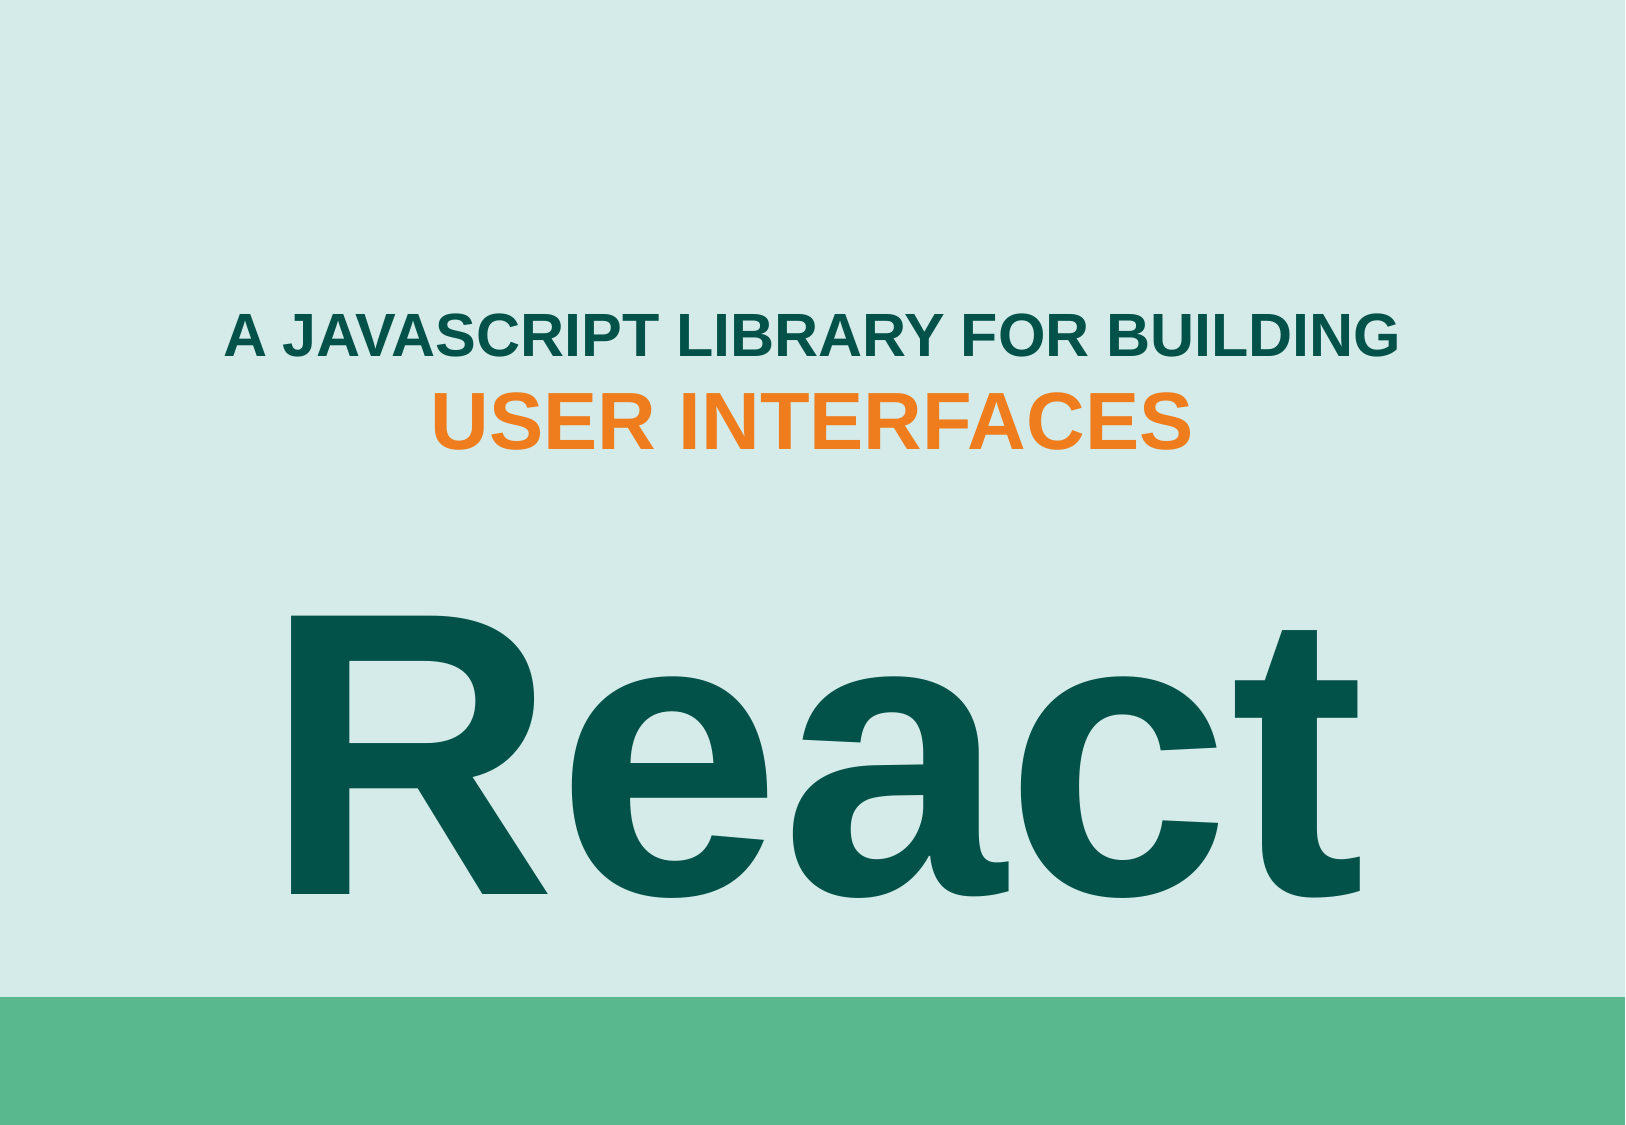

A JAVASCRIPT LIBRARY FOR BUILDING
USER INTERFACES
React
#